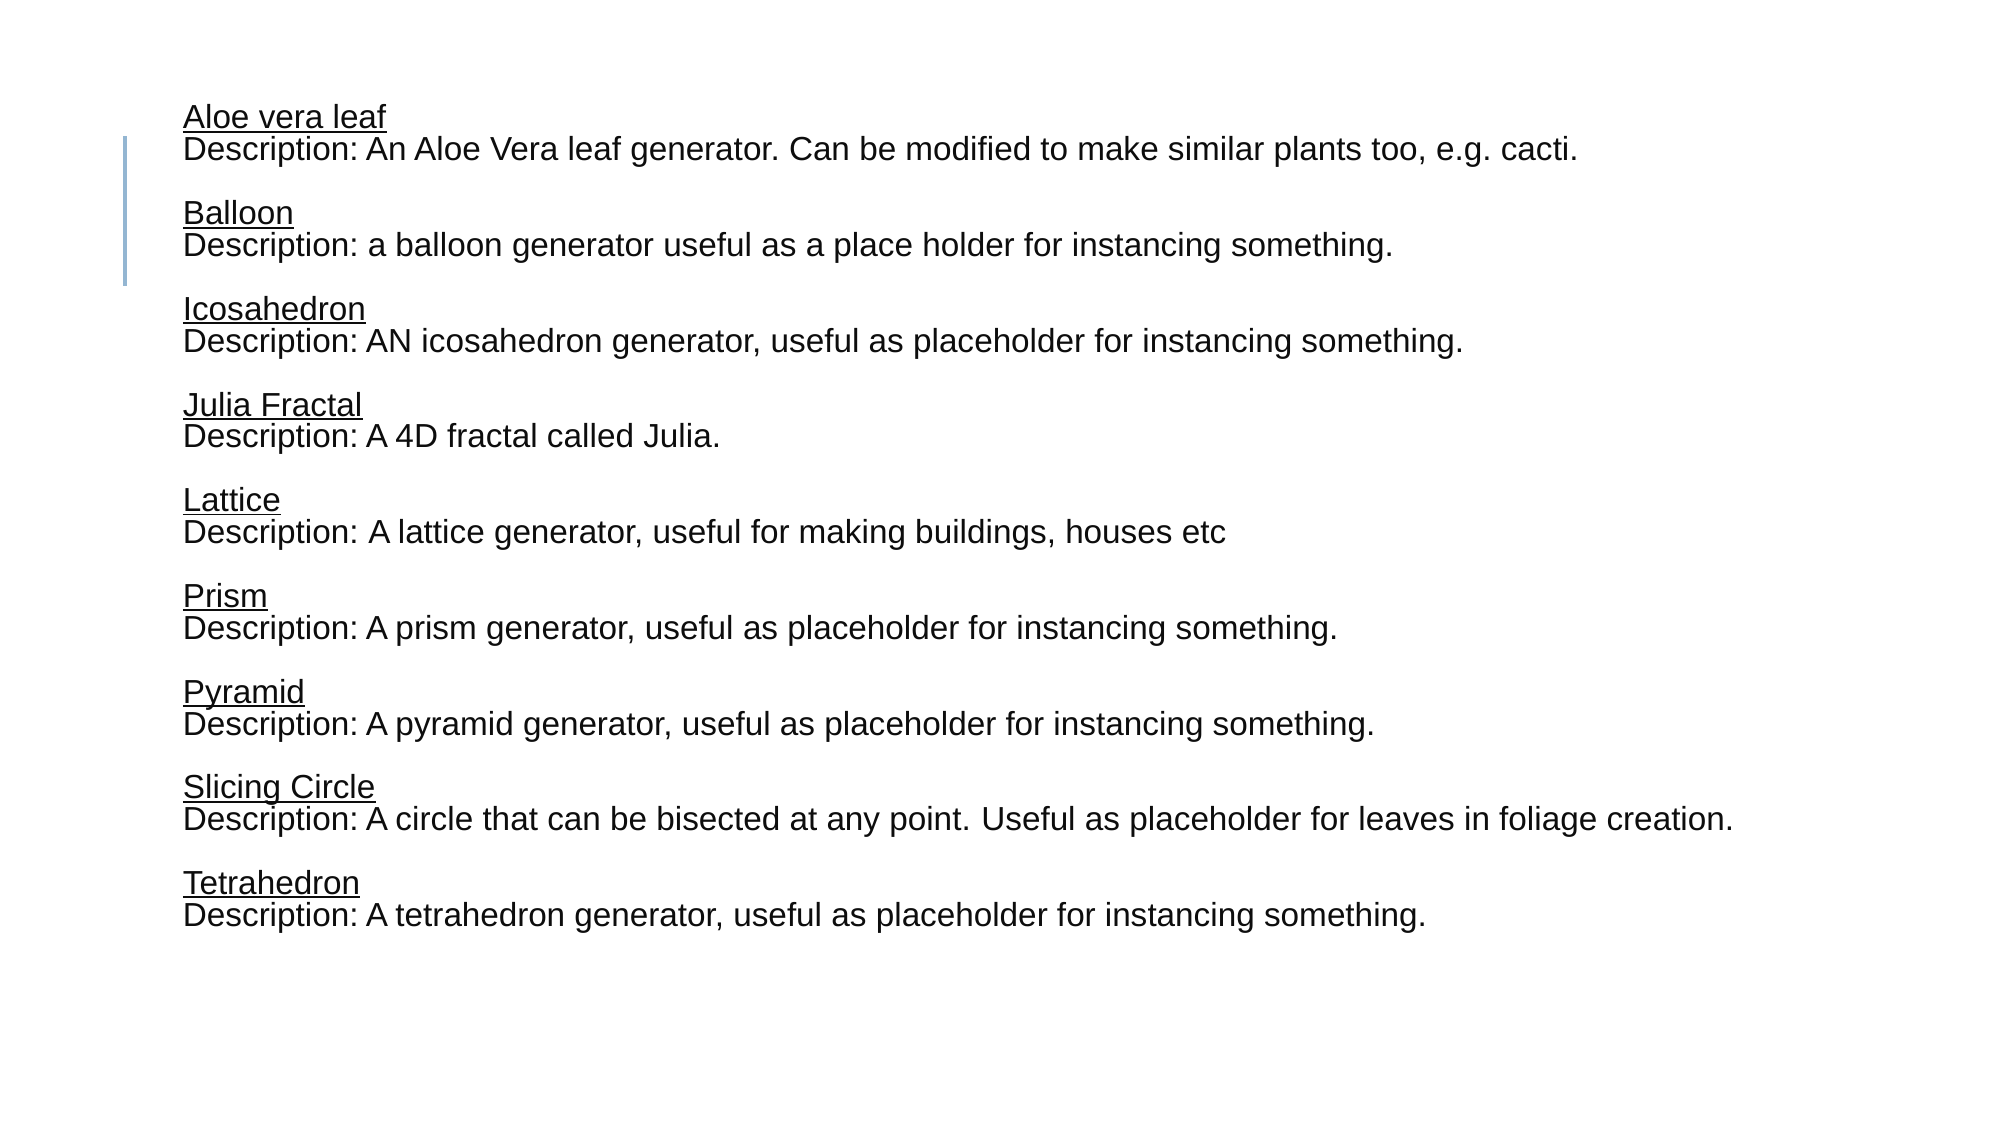

# Aloe vera leaf Description: An Aloe Vera leaf generator. Can be modified to make similar plants too, e.g. cacti. Balloon Description: a balloon generator useful as a place holder for instancing something. Icosahedron Description: AN icosahedron generator, useful as placeholder for instancing something. Julia Fractal Description: A 4D fractal called Julia. Lattice Description: A lattice generator, useful for making buildings, houses etc Prism Description: A prism generator, useful as placeholder for instancing something. Pyramid Description: A pyramid generator, useful as placeholder for instancing something. Slicing Circle Description: A circle that can be bisected at any point. Useful as placeholder for leaves in foliage creation. Tetrahedron Description: A tetrahedron generator, useful as placeholder for instancing something.